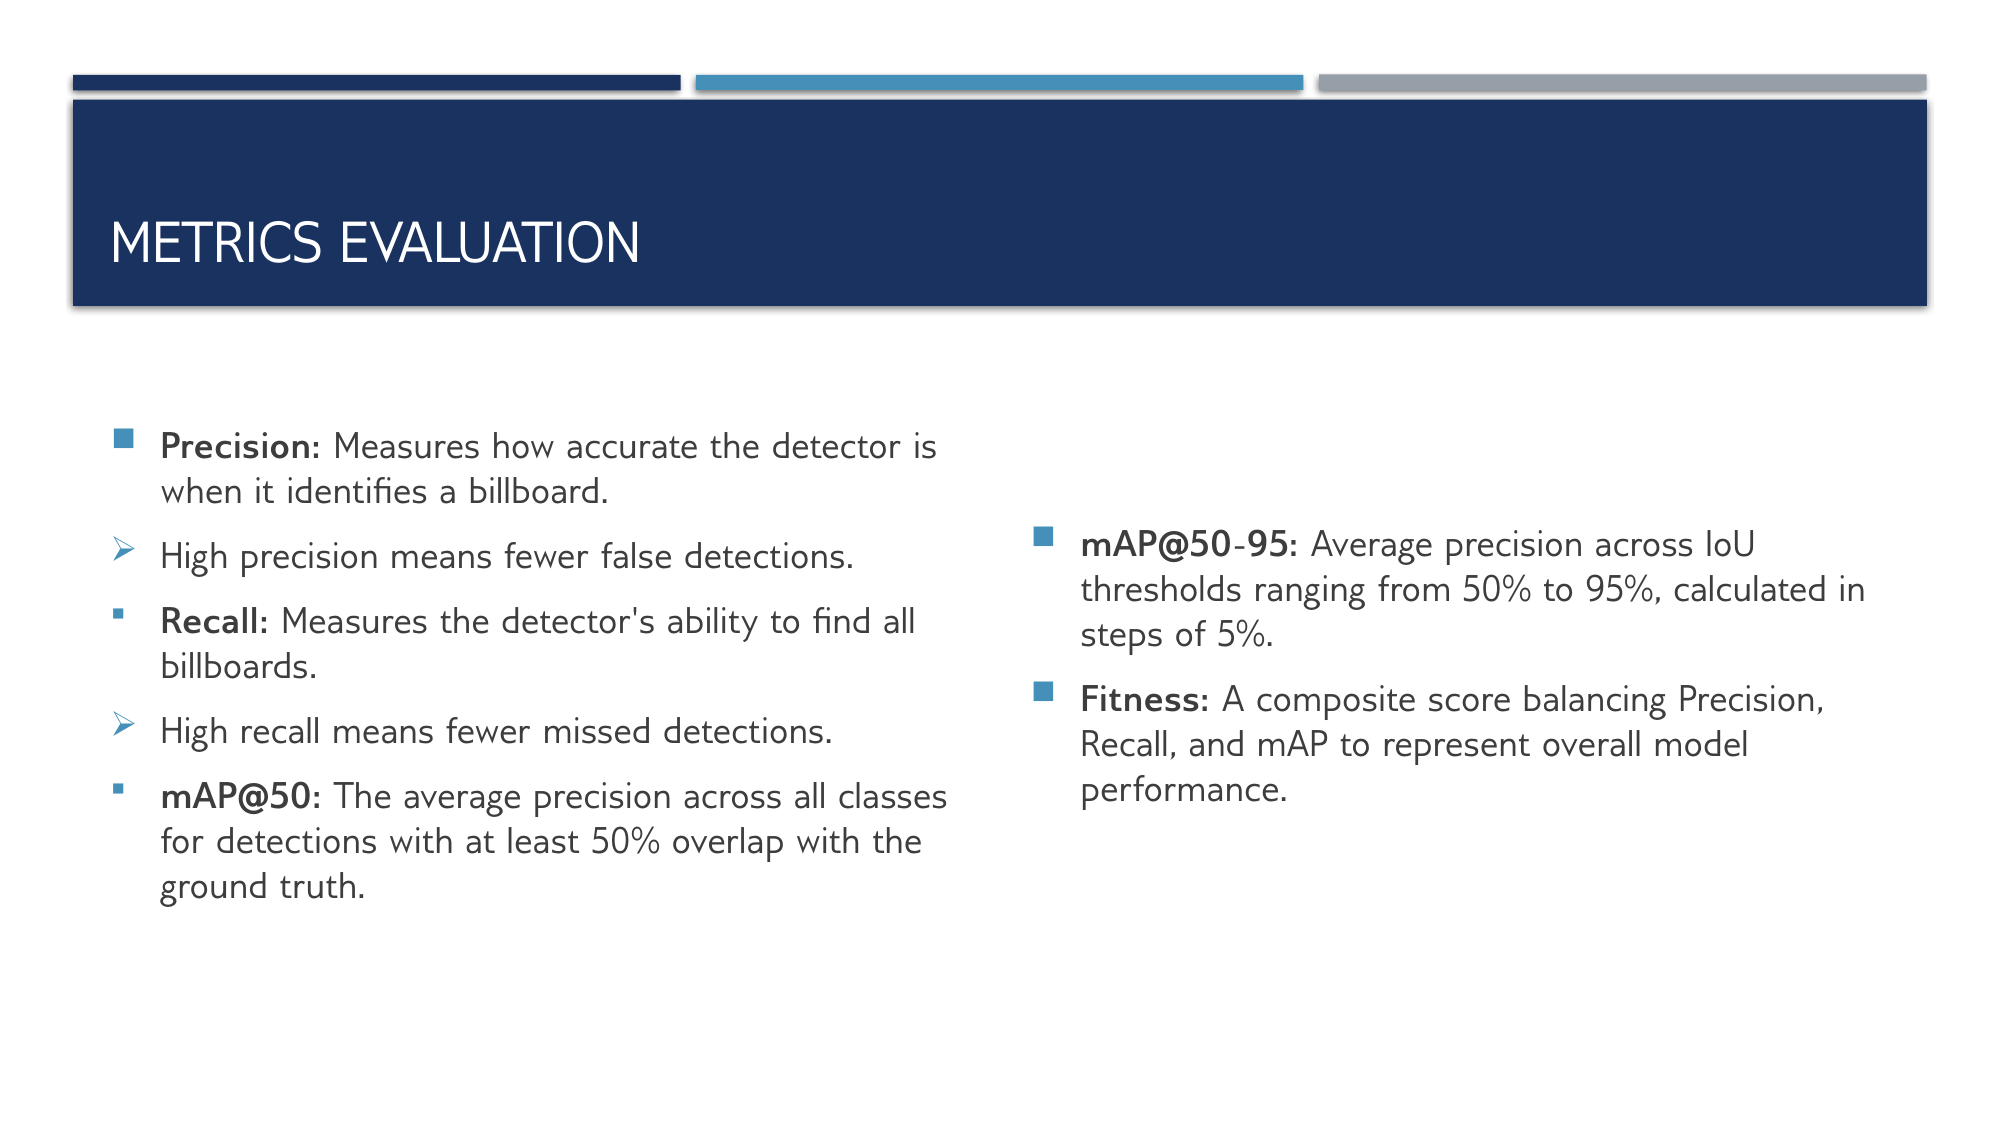

# Metrics Evaluation
Precision: Measures how accurate the detector is when it identifies a billboard.
High precision means fewer false detections.
Recall: Measures the detector's ability to find all billboards.
High recall means fewer missed detections.
mAP@50: The average precision across all classes for detections with at least 50% overlap with the ground truth.
mAP@50-95: Average precision across IoU thresholds ranging from 50% to 95%, calculated in steps of 5%.
Fitness: A composite score balancing Precision, Recall, and mAP to represent overall model performance.